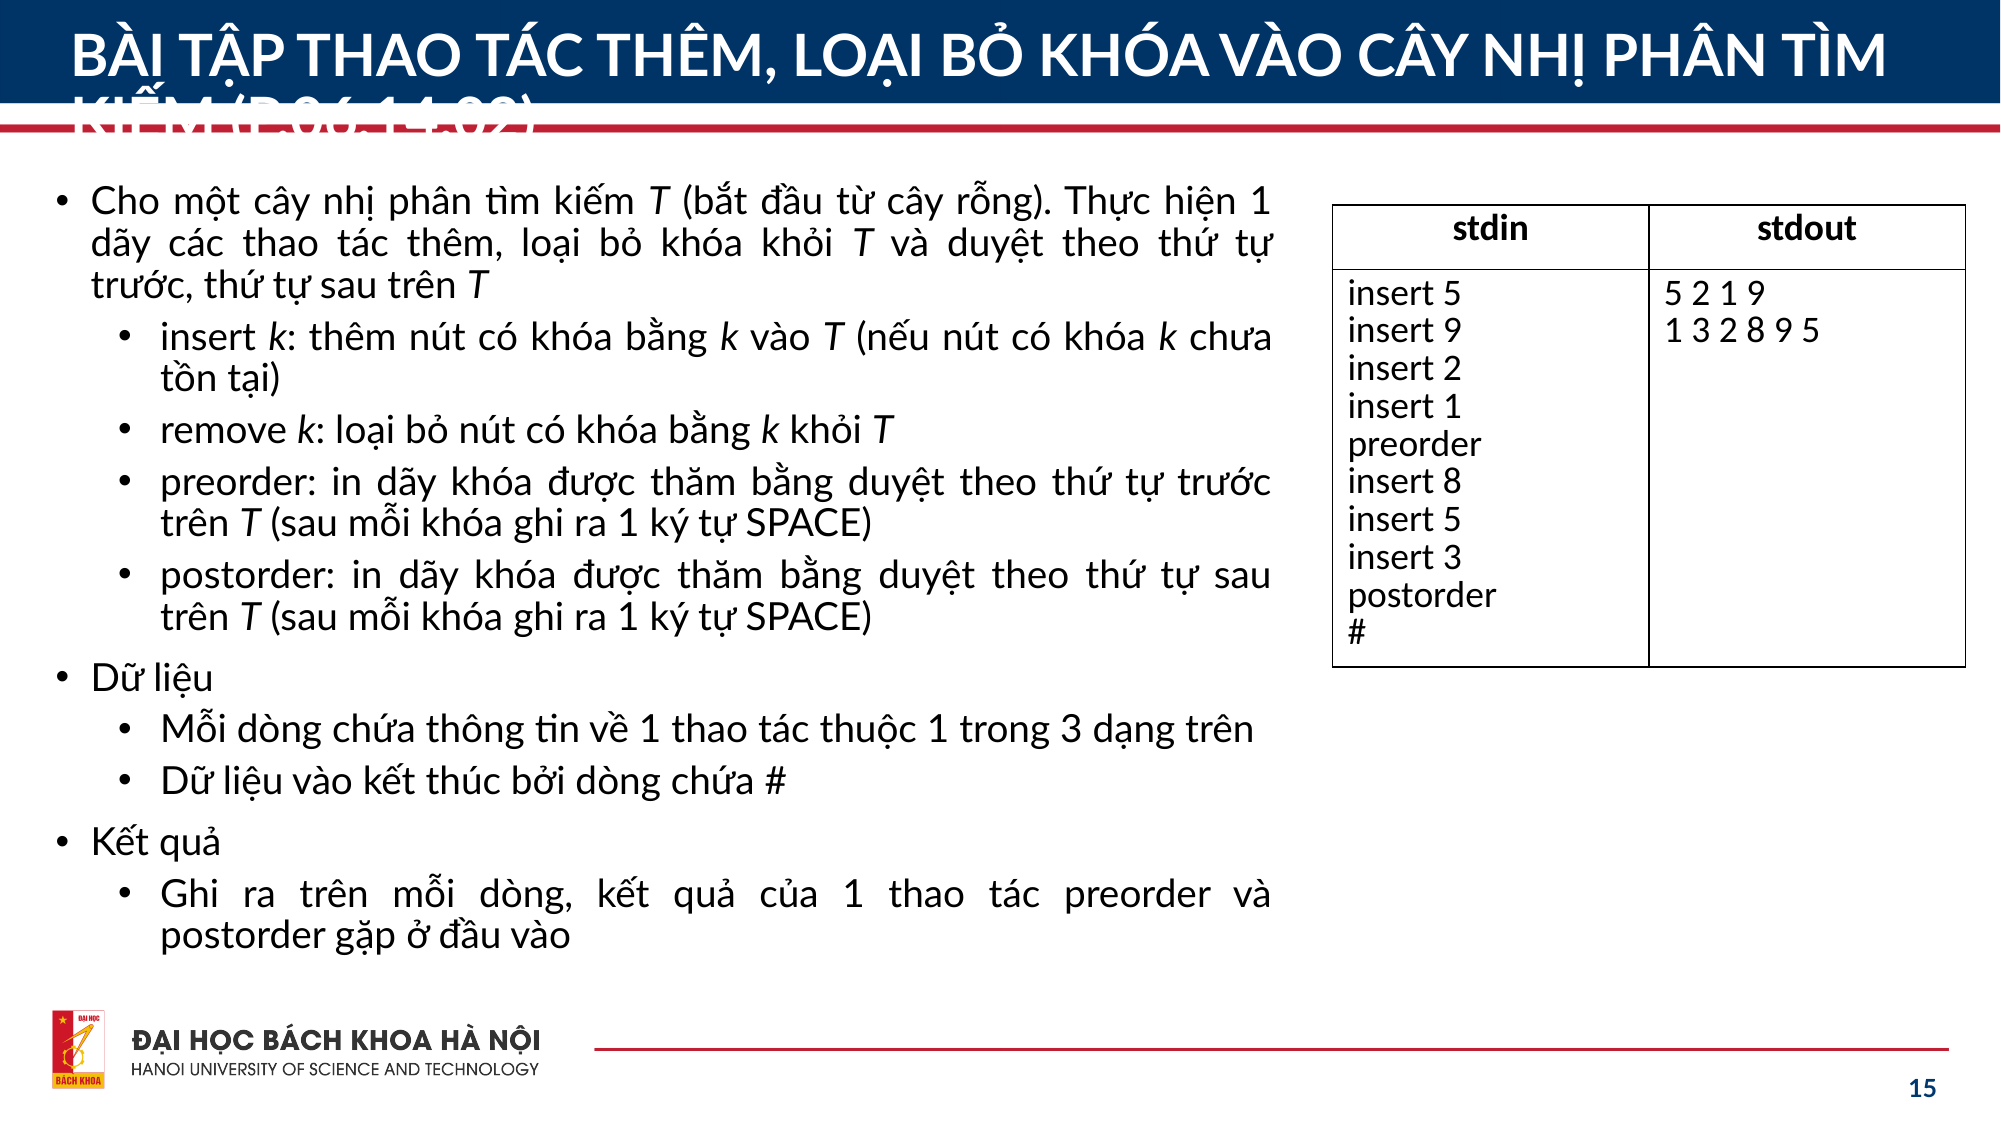

# BÀI TẬP THAO TÁC THÊM, LOẠI BỎ KHÓA VÀO CÂY NHỊ PHÂN TÌM KIẾM (P.06.14.02)
Cho một cây nhị phân tìm kiếm T (bắt đầu từ cây rỗng). Thực hiện 1 dãy các thao tác thêm, loại bỏ khóa khỏi T và duyệt theo thứ tự trước, thứ tự sau trên T
insert k: thêm nút có khóa bằng k vào T (nếu nút có khóa k chưa tồn tại)
remove k: loại bỏ nút có khóa bằng k khỏi T
preorder: in dãy khóa được thăm bằng duyệt theo thứ tự trước trên T (sau mỗi khóa ghi ra 1 ký tự SPACE)
postorder: in dãy khóa được thăm bằng duyệt theo thứ tự sau trên T (sau mỗi khóa ghi ra 1 ký tự SPACE)
Dữ liệu
Mỗi dòng chứa thông tin về 1 thao tác thuộc 1 trong 3 dạng trên
Dữ liệu vào kết thúc bởi dòng chứa #
Kết quả
Ghi ra trên mỗi dòng, kết quả của 1 thao tác preorder và postorder gặp ở đầu vào
| stdin | stdout |
| --- | --- |
| insert 5 insert 9 insert 2 insert 1 preorder insert 8 insert 5 insert 3 postorder # | 5 2 1 9 1 3 2 8 9 5 |
15